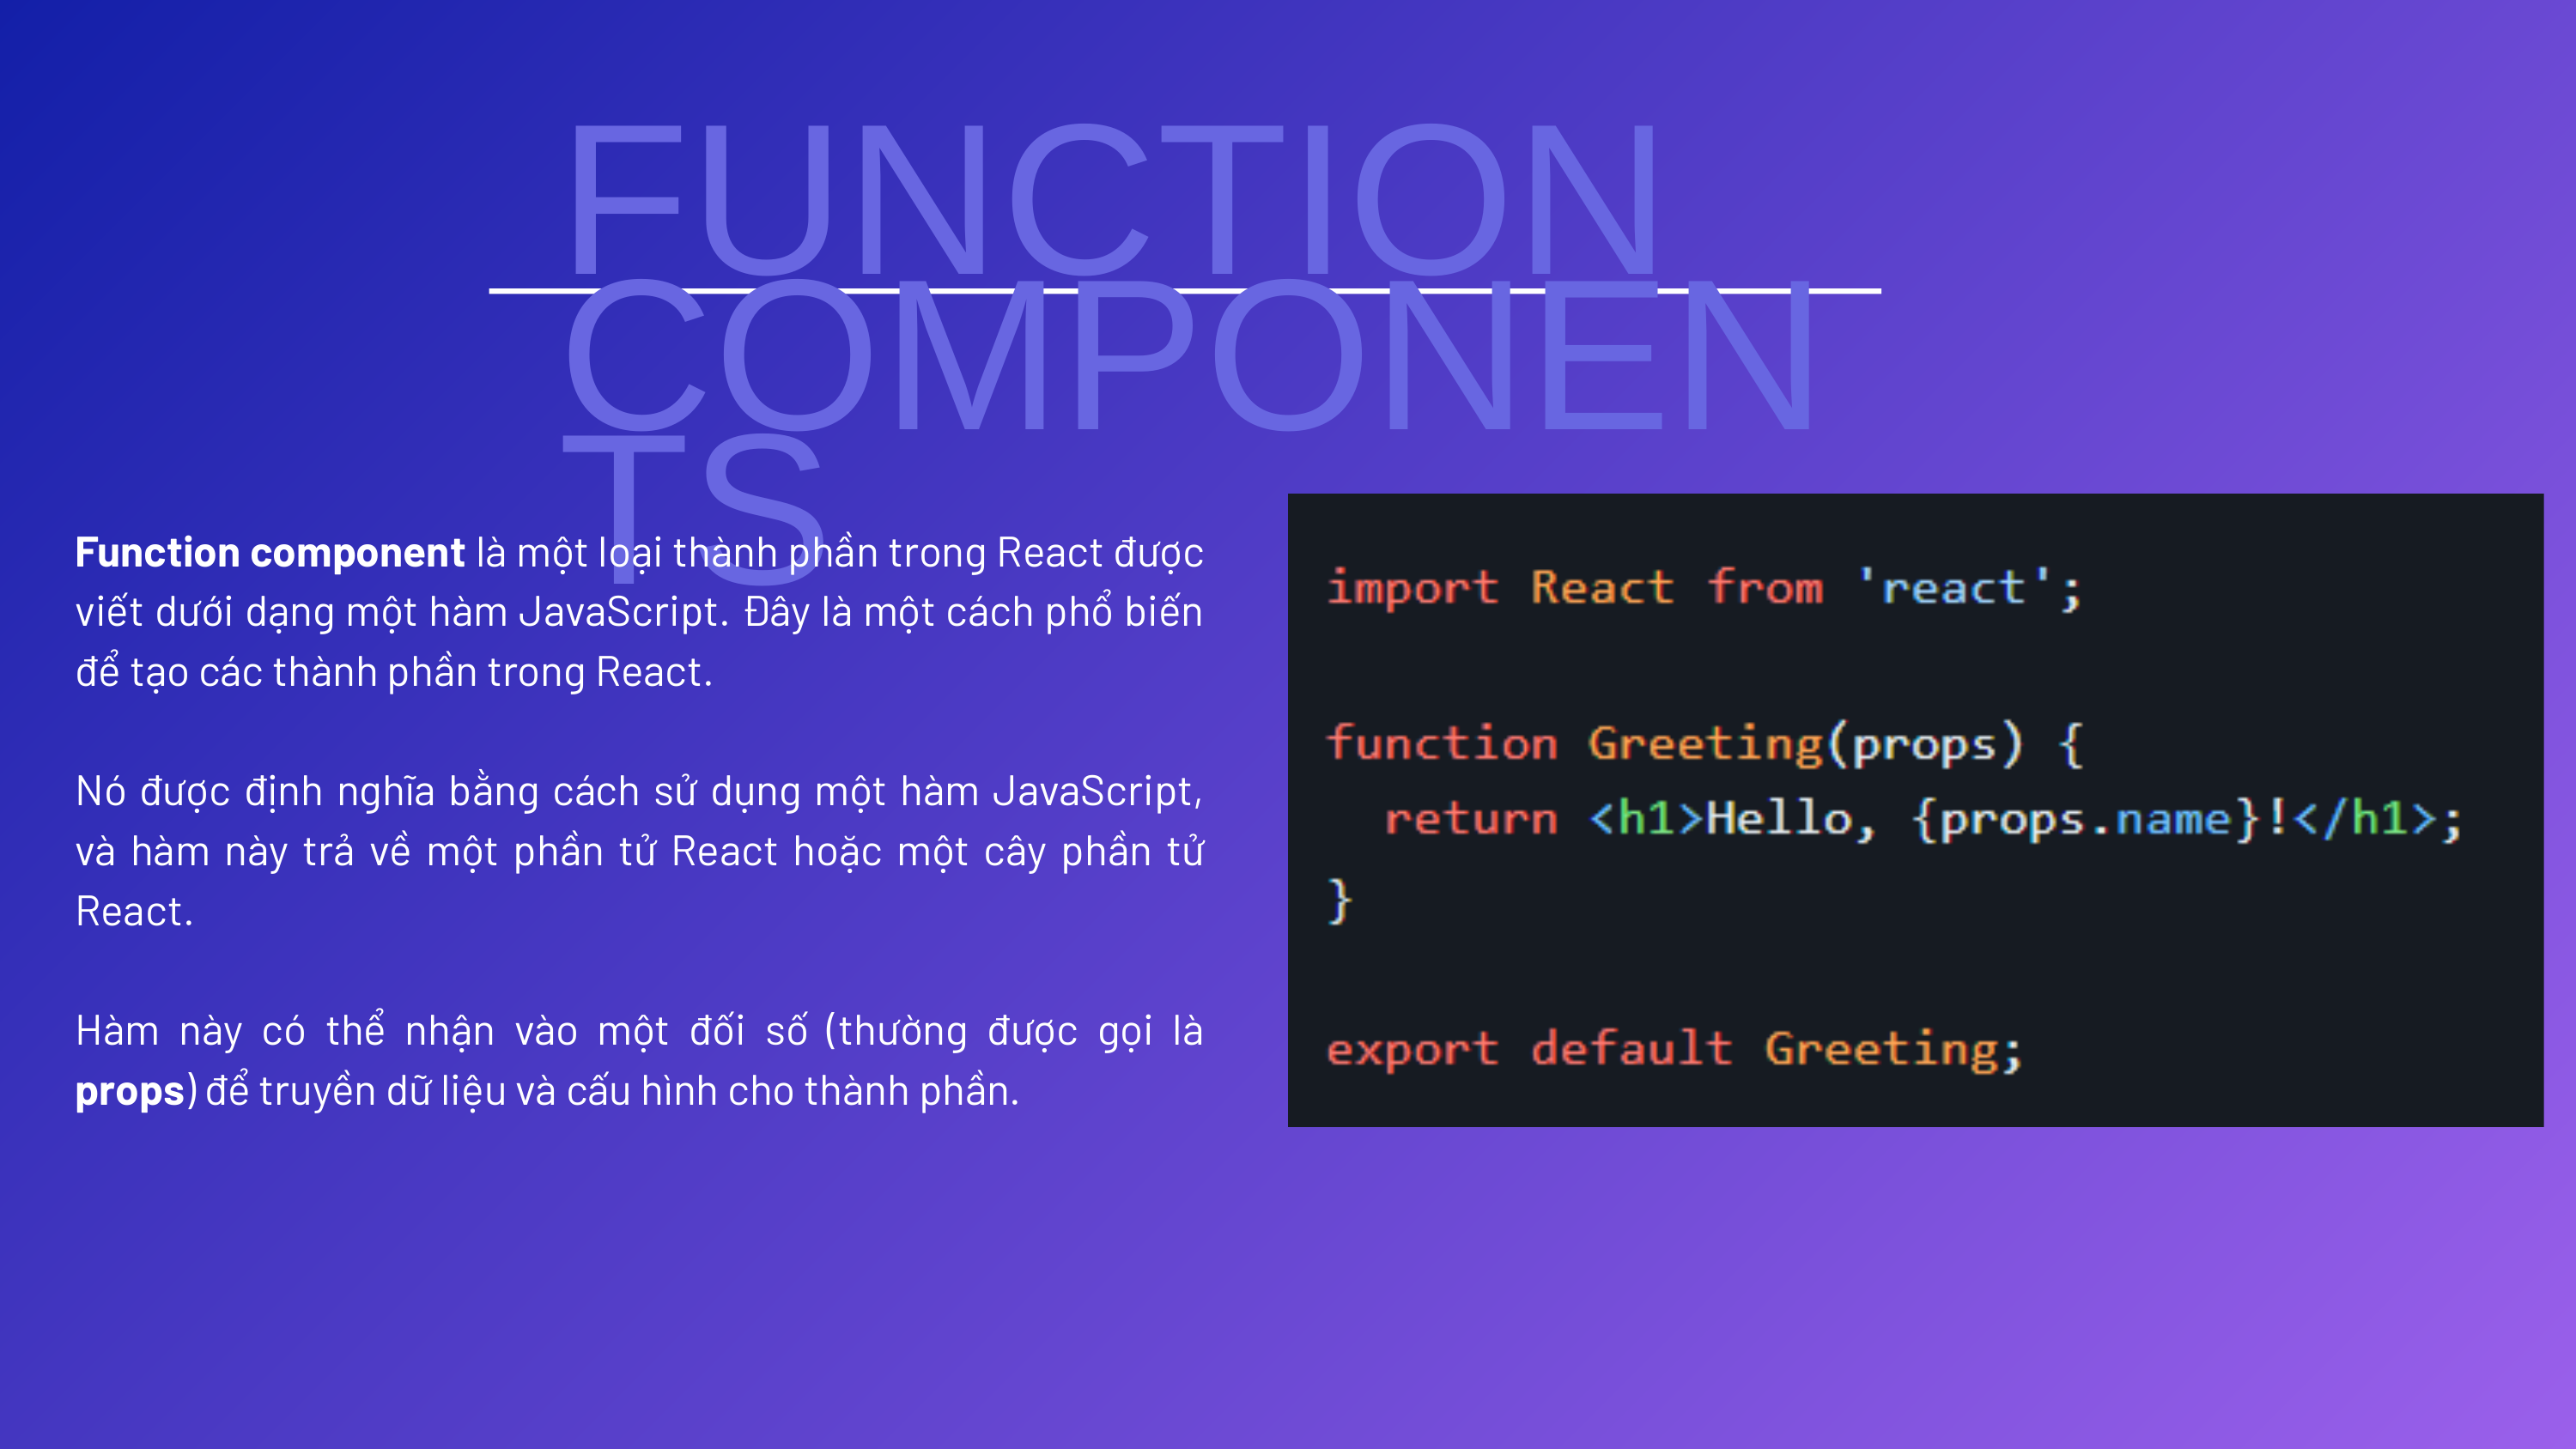

FUNCTION COMPONENTS

Function component là một loại thành phần trong React được viết dưới dạng một hàm JavaScript. Đây là một cách phổ biến để tạo các thành phần trong React.

Nó được định nghĩa bằng cách sử dụng một hàm JavaScript, và hàm này trả về một phần tử React hoặc một cây phần tử React.

Hàm này có thể nhận vào một đối số (thường được gọi là props) để truyền dữ liệu và cấu hình cho thành phần.